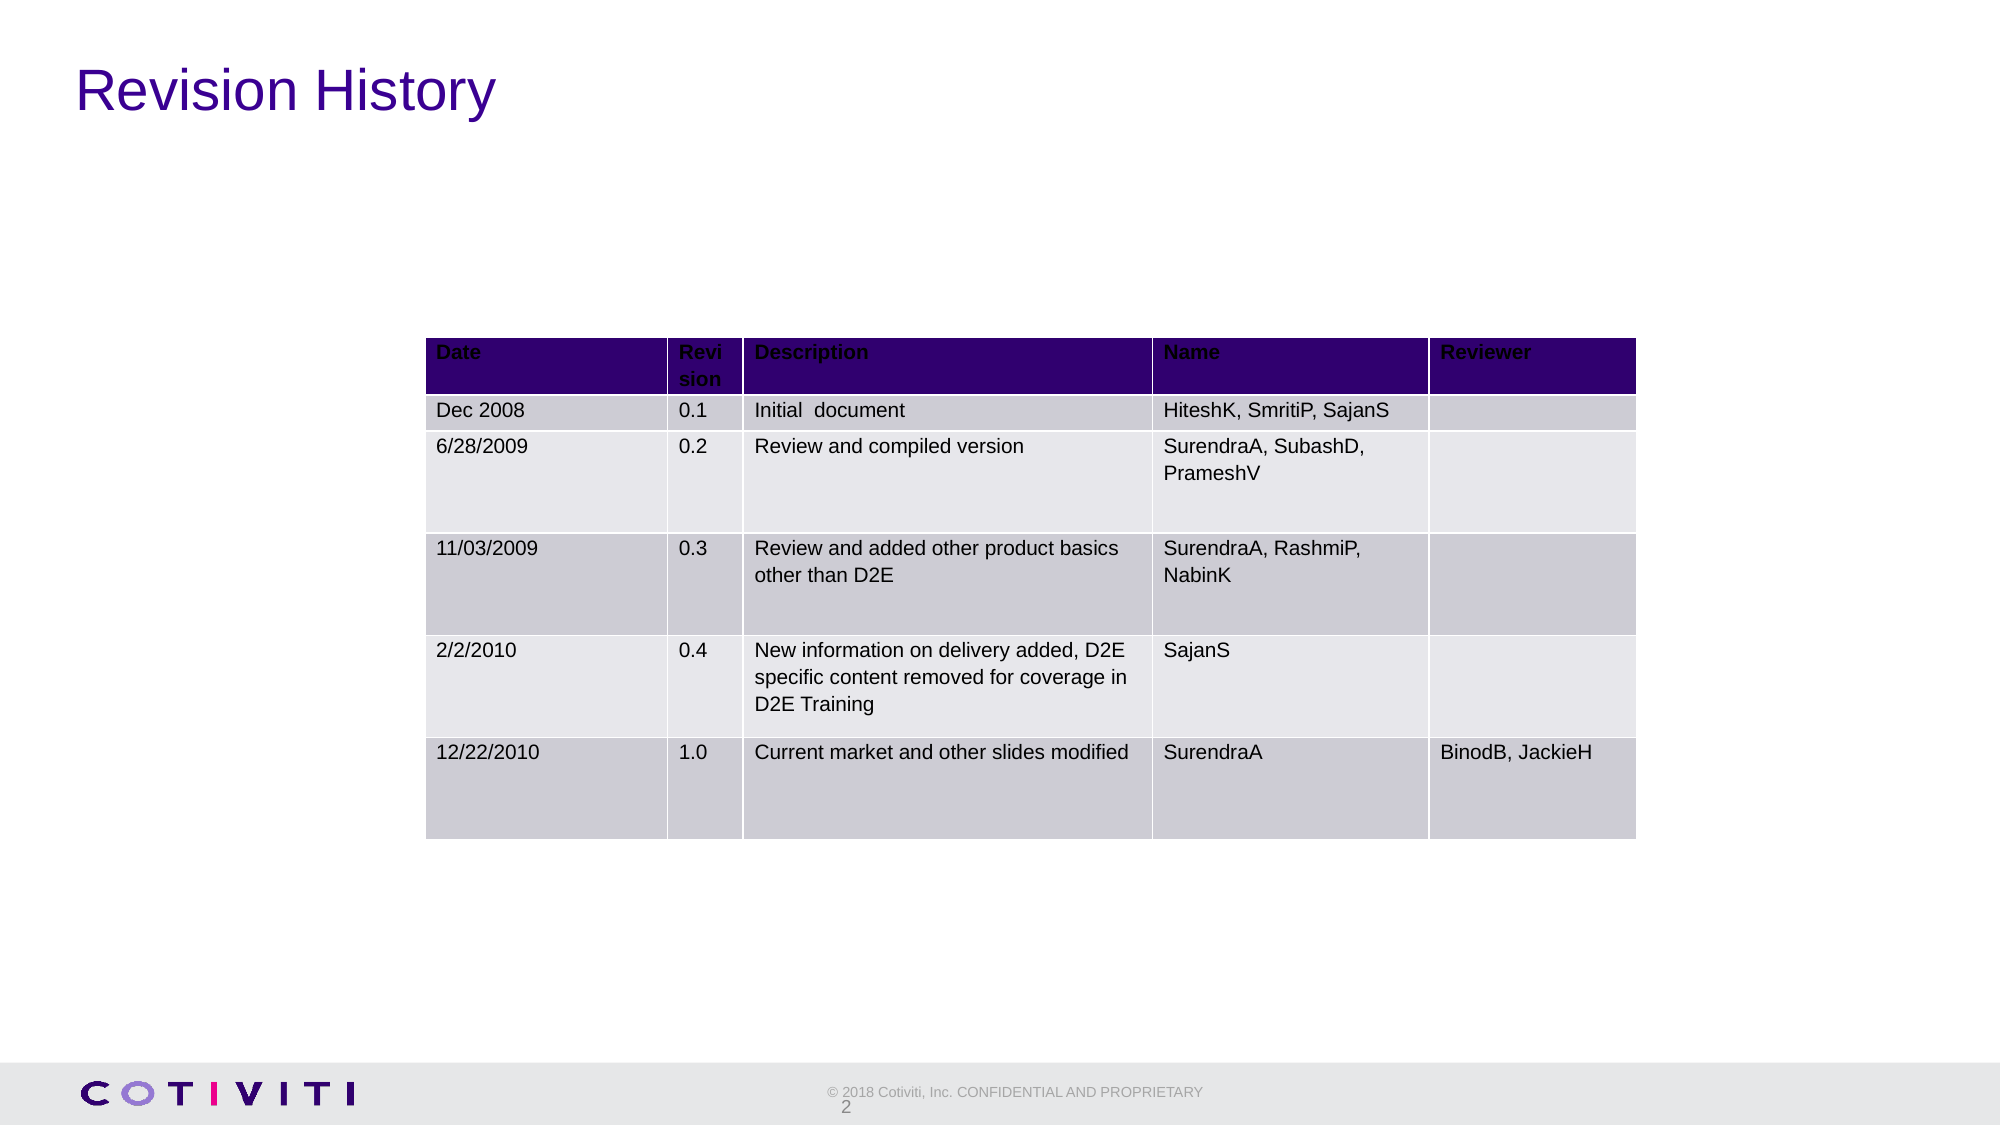

# Revision History

| Date | Revision | Description | Name | Reviewer |
| --- | --- | --- | --- | --- |
| Dec 2008 | 0.1 | Initial document | HiteshK, SmritiP, SajanS |  |
| 6/28/2009 | 0.2 | Review and compiled version | SurendraA, SubashD, PrameshV |  |
| 11/03/2009 | 0.3 | Review and added other product basics other than D2E | SurendraA, RashmiP, NabinK |  |
| 2/2/2010 | 0.4 | New information on delivery added, D2E specific content removed for coverage in D2E Training | SajanS |  |
| 12/22/2010 | 1.0 | Current market and other slides modified | SurendraA | BinodB, JackieH |
2